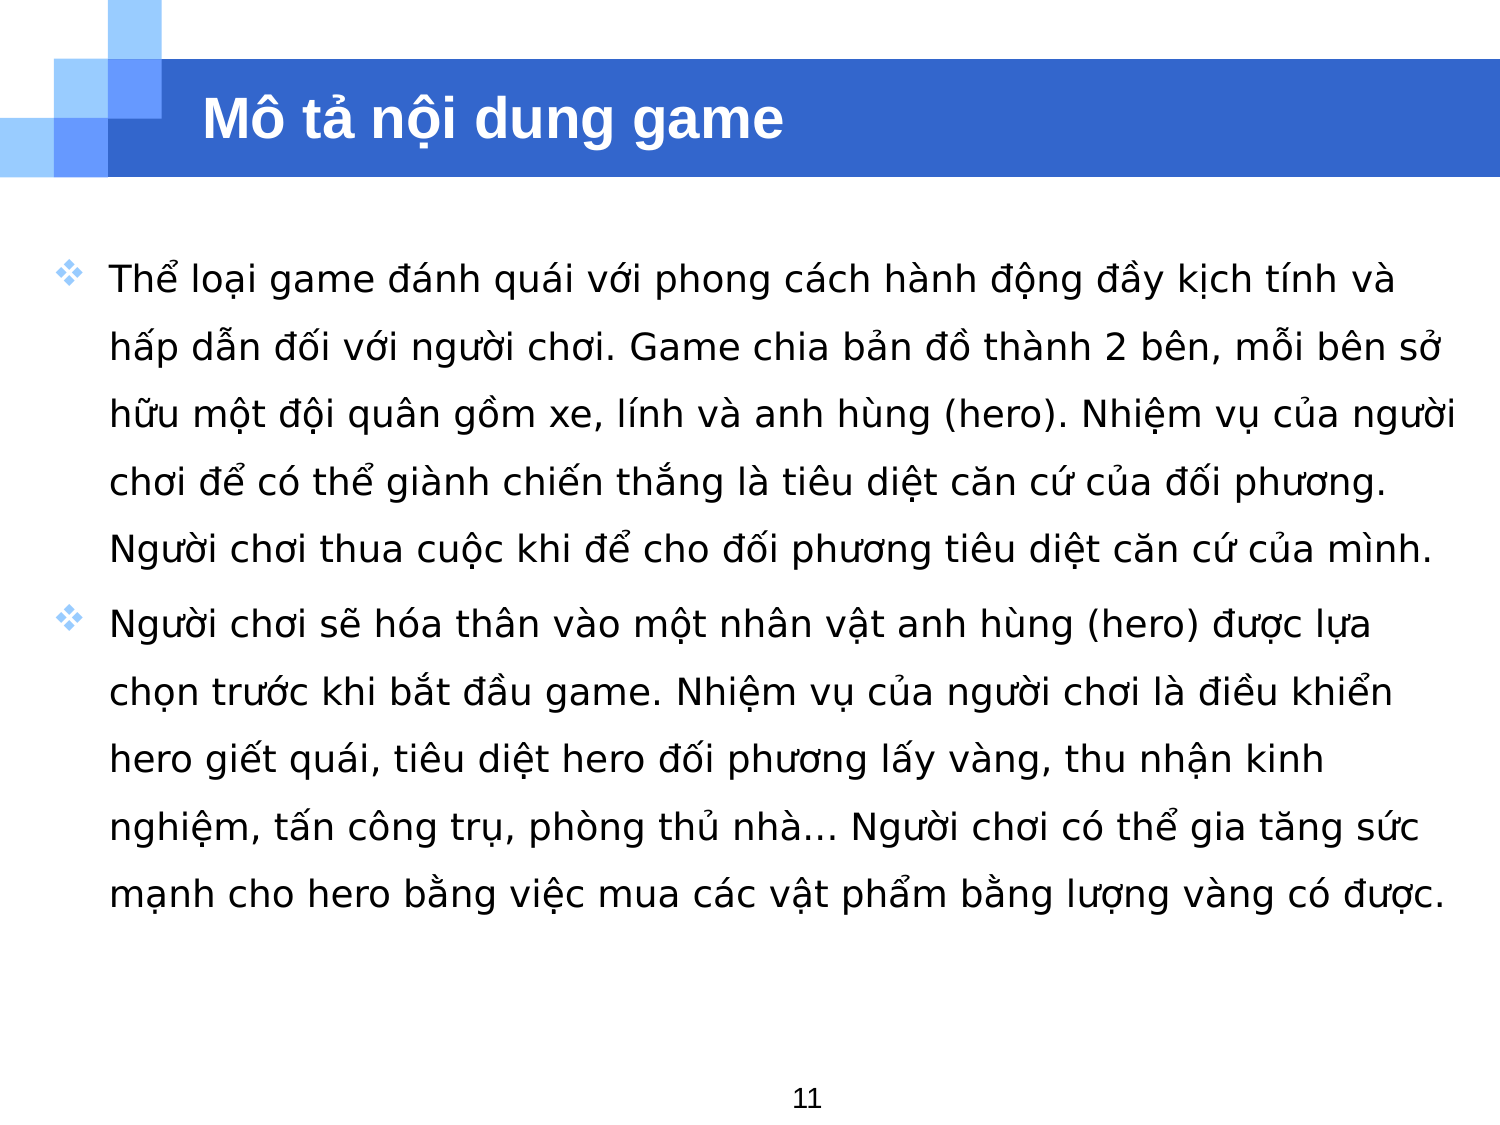

# Mô tả nội dung game
Thể loại game đánh quái với phong cách hành động đầy kịch tính và hấp dẫn đối với người chơi. Game chia bản đồ thành 2 bên, mỗi bên sở hữu một đội quân gồm xe, lính và anh hùng (hero). Nhiệm vụ của người chơi để có thể giành chiến thắng là tiêu diệt căn cứ của đối phương. Người chơi thua cuộc khi để cho đối phương tiêu diệt căn cứ của mình.
Người chơi sẽ hóa thân vào một nhân vật anh hùng (hero) được lựa chọn trước khi bắt đầu game. Nhiệm vụ của người chơi là điều khiển hero giết quái, tiêu diệt hero đối phương lấy vàng, thu nhận kinh nghiệm, tấn công trụ, phòng thủ nhà... Người chơi có thể gia tăng sức mạnh cho hero bằng việc mua các vật phẩm bằng lượng vàng có được.

11